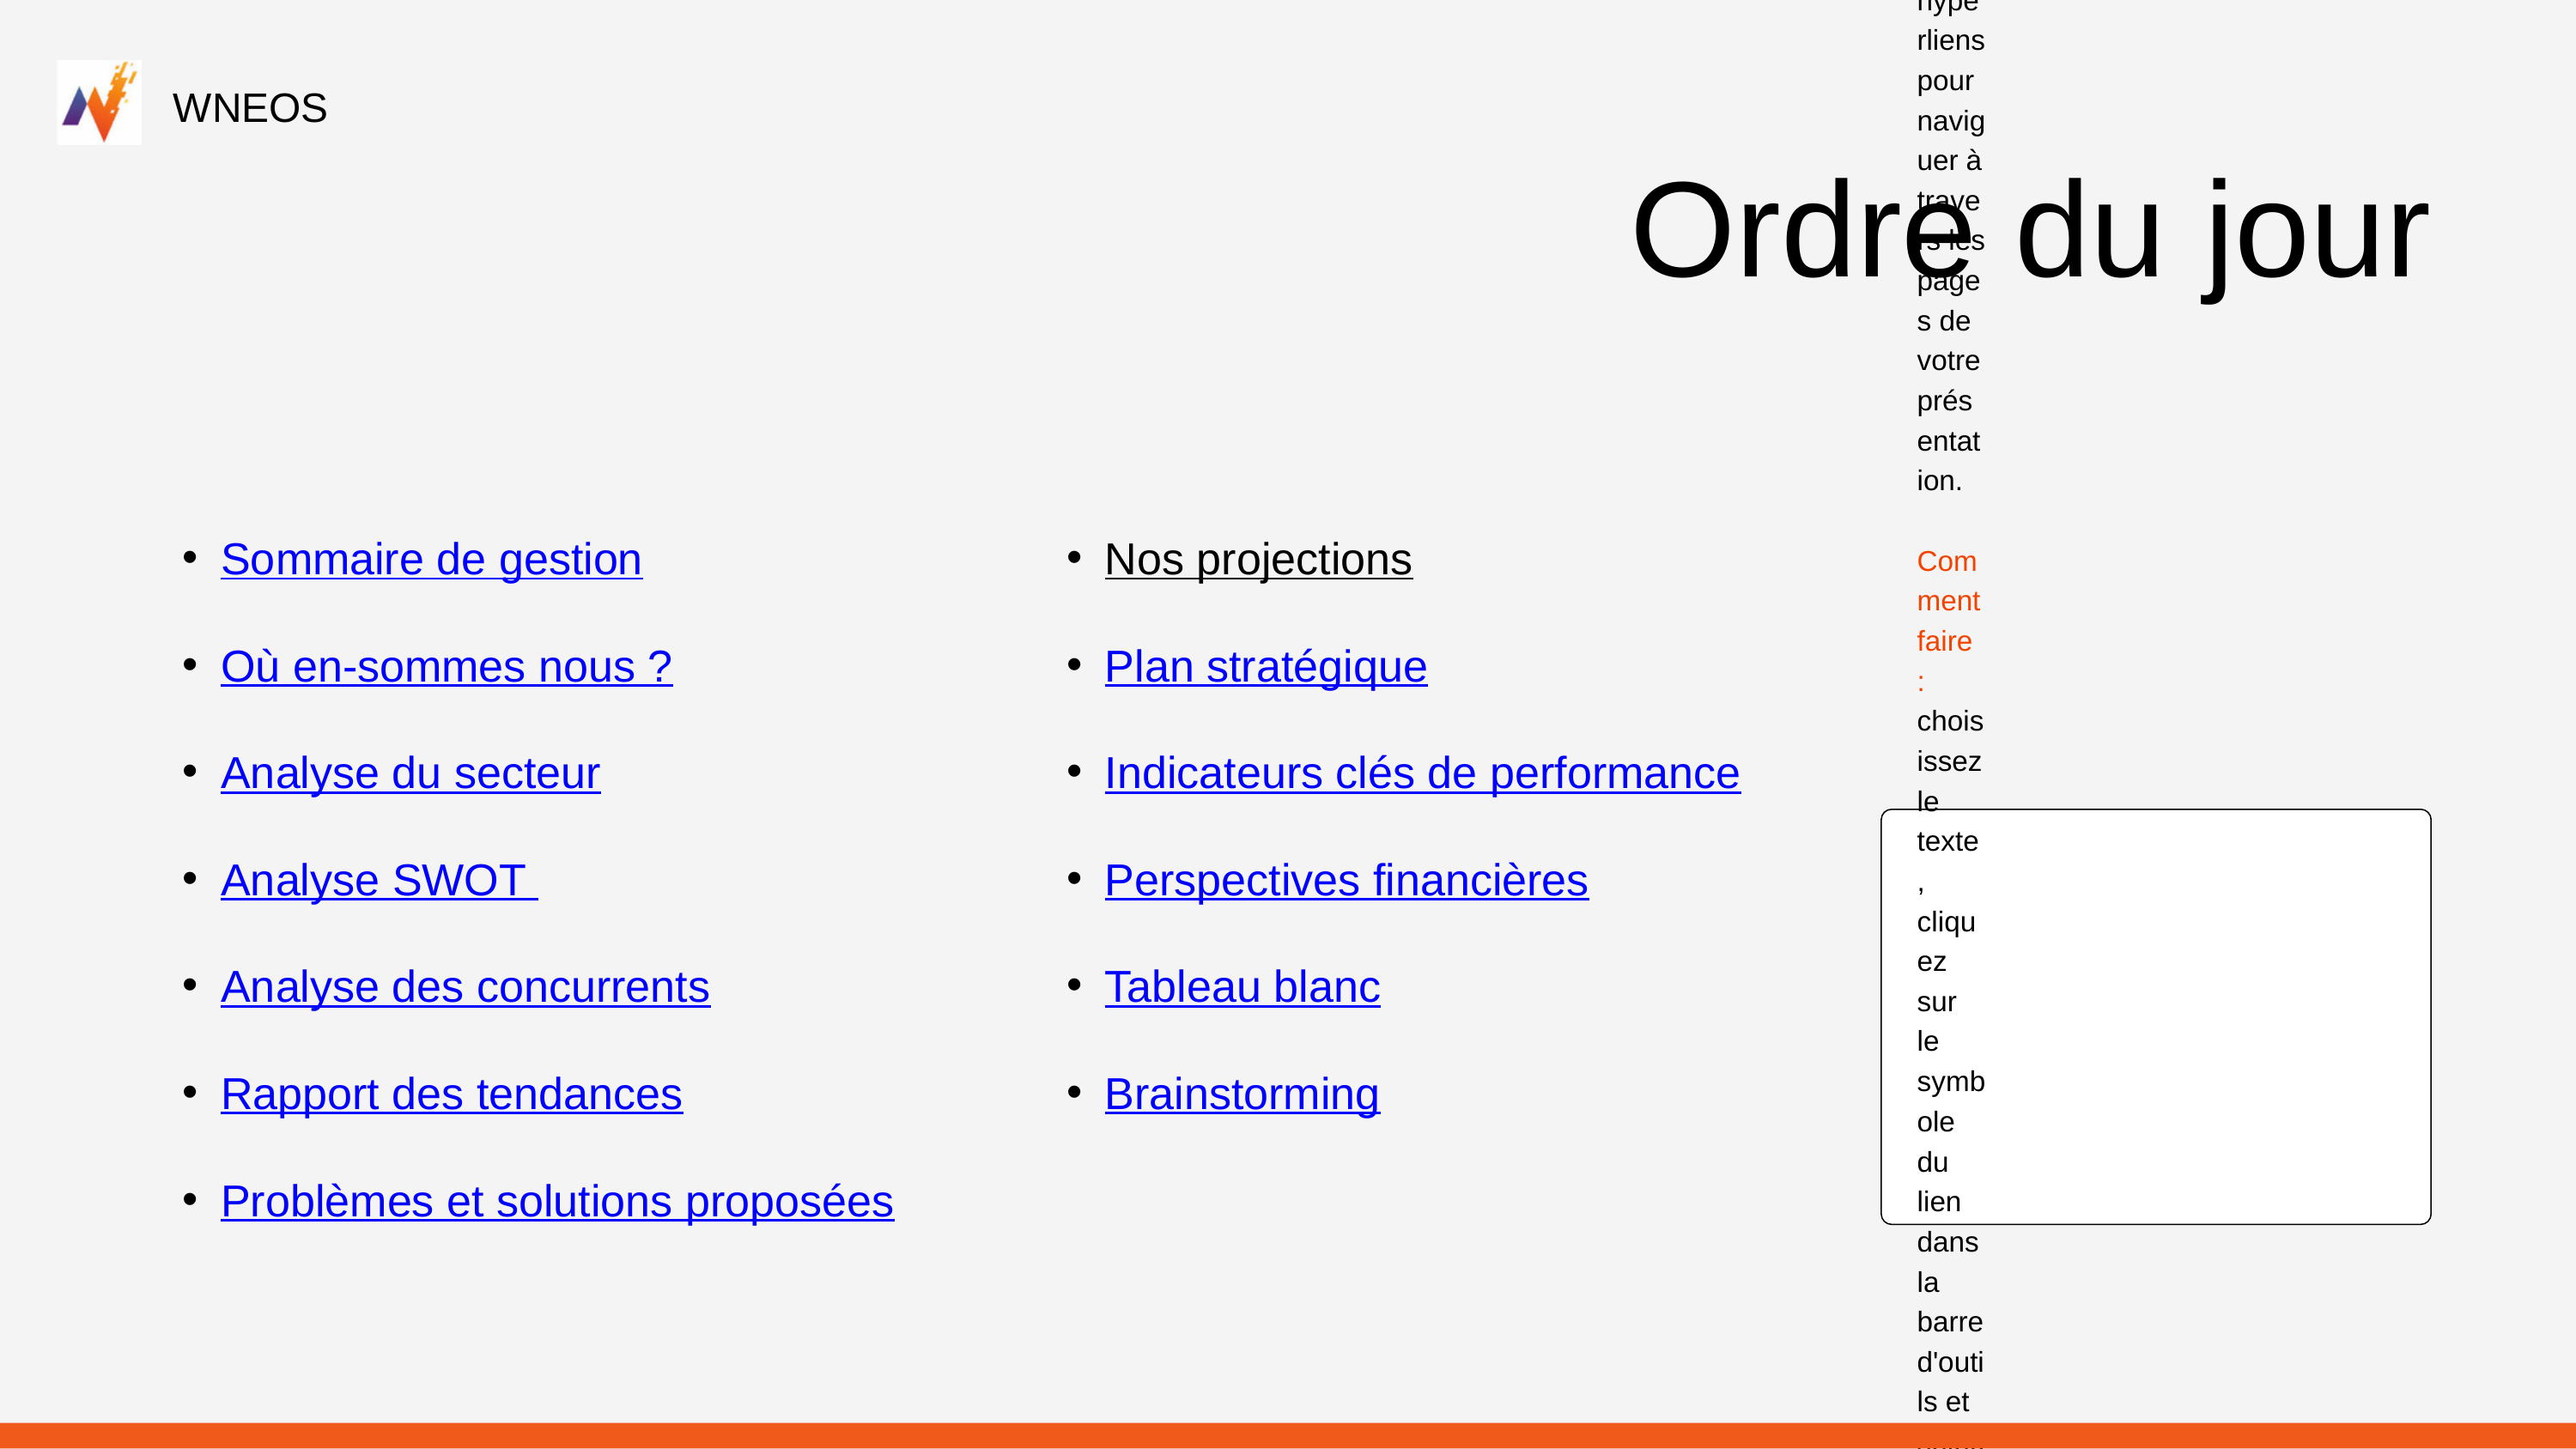

WNEOS
Ordre du jour
Sommaire de gestion
Nos projections
Où en-sommes nous ?
Plan stratégique
Analyse du secteur
Indicateurs clés de performance

Astuce : créez des hyperliens pour naviguer à travers les pages de votre présentation.

Comment faire : choisissez le texte, cliquez sur le symbole du lien dans la barre d'outils et sélectionnez la page vers laquelle vous souhaitez vous diriger.
Analyse SWOT
Perspectives financières
Analyse des concurrents
Tableau blanc
Rapport des tendances
Brainstorming
Problèmes et solutions proposées